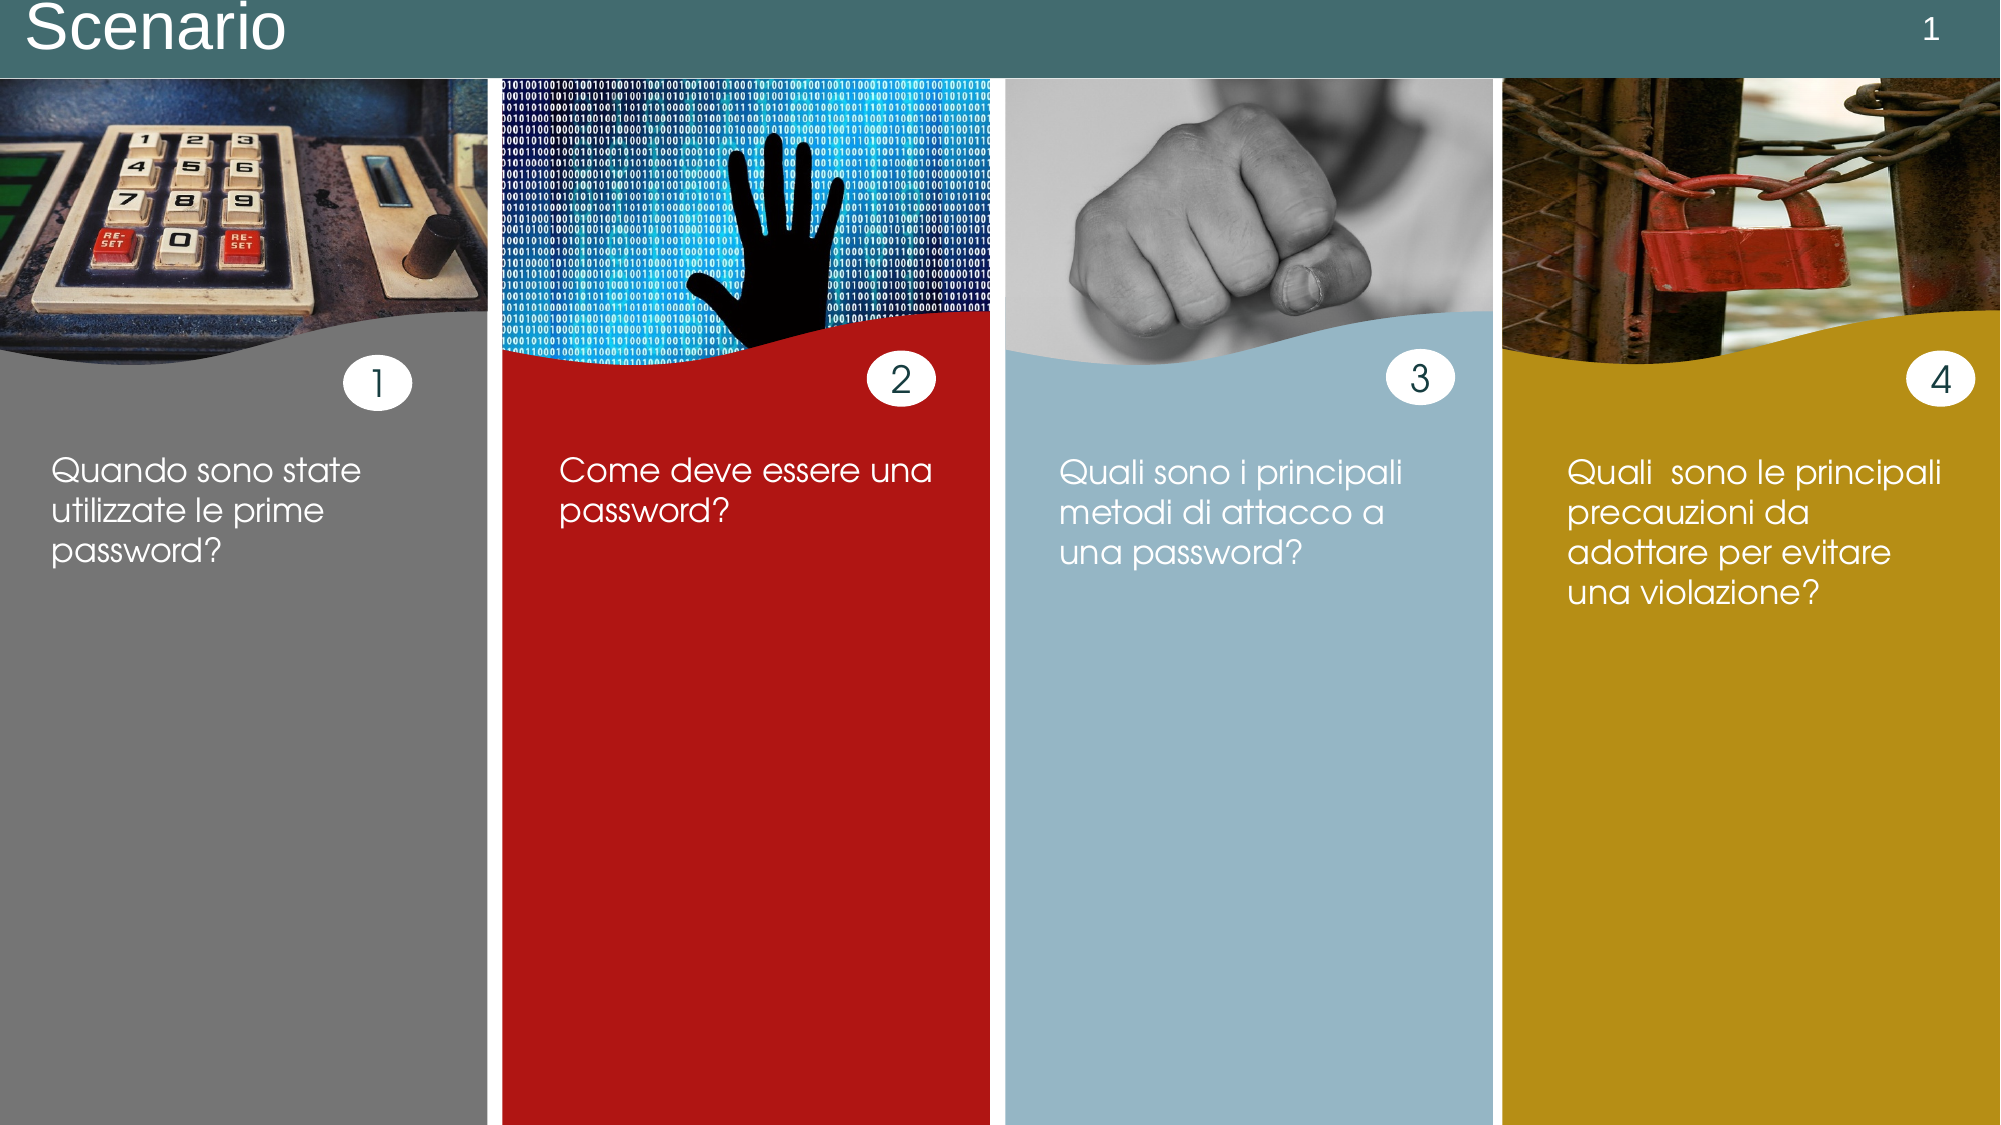

1
Scenario
Note sviluppo:
https://pixabay.com/it/capacità-arcade-sfondo-pulsante-2974644/

https://pixabay.com/it/informatica-attacco-1654709/

https://pixabay.com/it/rage-lotta-faust-controversia-mano-1564031/

https://pixabay.com/it/castello-catena-porte-ruggine-756489/

3
2
4
1
Quando sono state utilizzate le prime password?

Come deve essere una password?

Quali sono i principali metodi di attacco a una password?

Quali  sono le principali precauzioni da adottare per evitare una violazione?